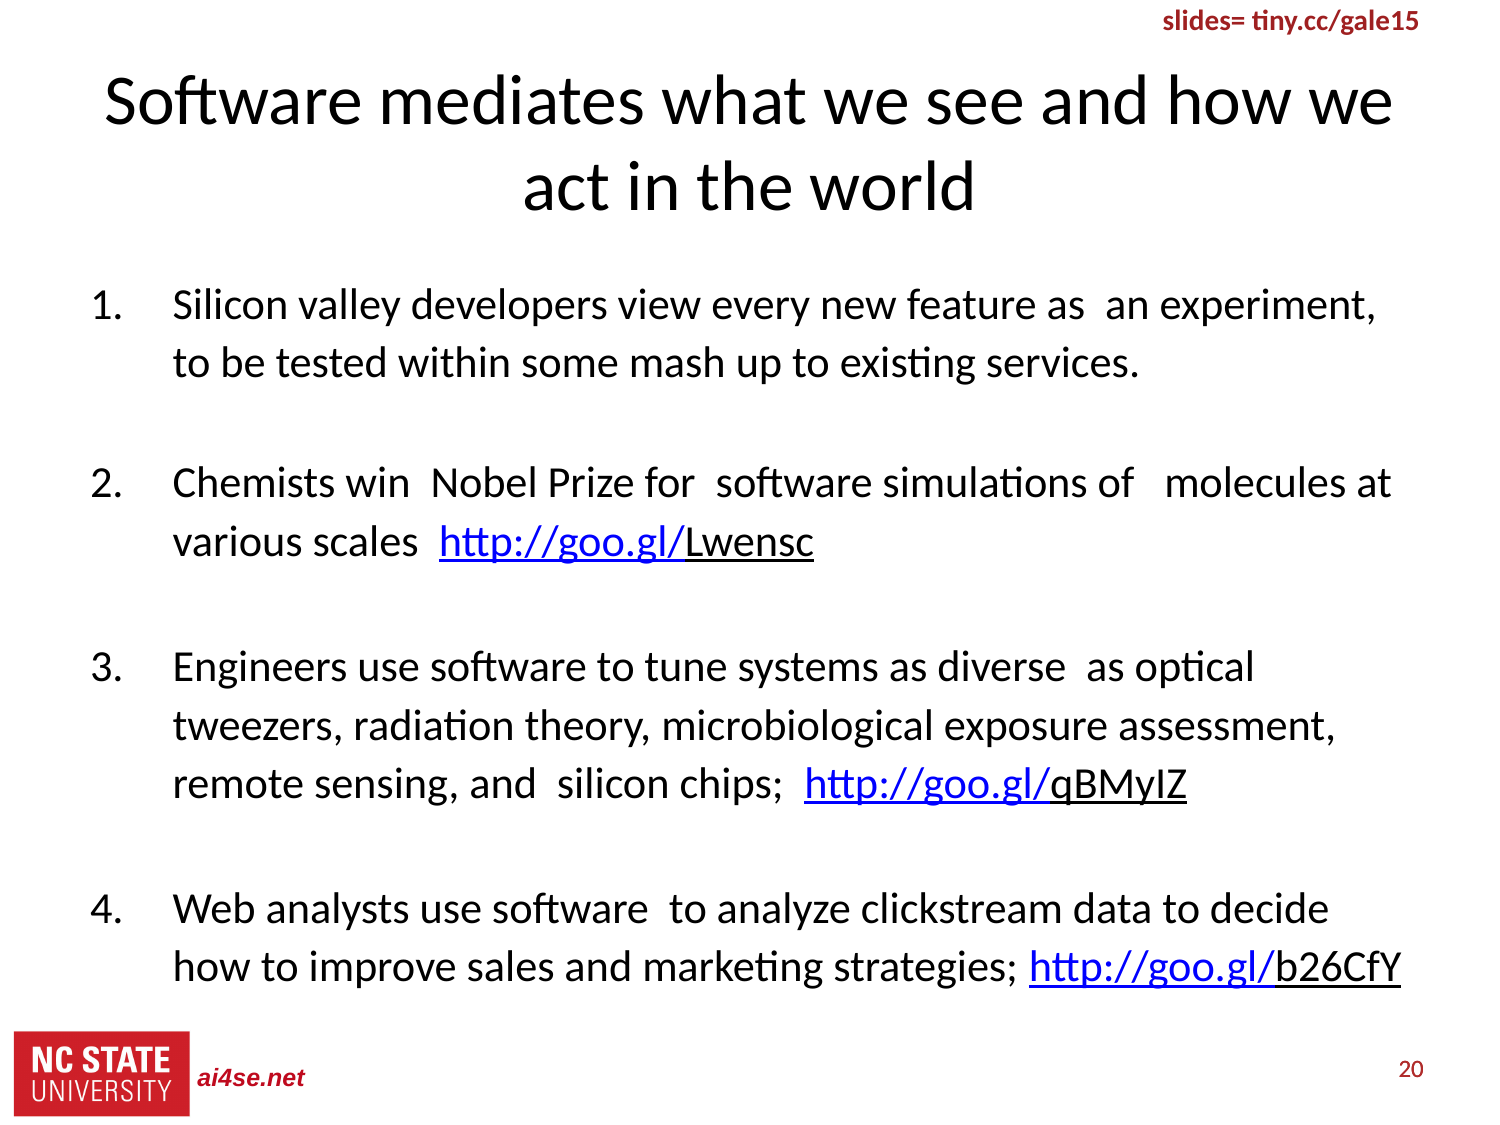

# Software mediates what we see and how we act in the world
Silicon valley developers view every new feature as  an experiment, to be tested within some mash up to existing services.
Chemists win  Nobel Prize for  software simulations of   molecules at various scales  http://goo.gl/Lwensc
Engineers use software to tune systems as diverse  as optical tweezers, radiation theory, microbiological exposure assessment, remote sensing, and  silicon chips;  http://goo.gl/qBMyIZ
Web analysts use software  to analyze clickstream data to decide how to improve sales and marketing strategies; http://goo.gl/b26CfY